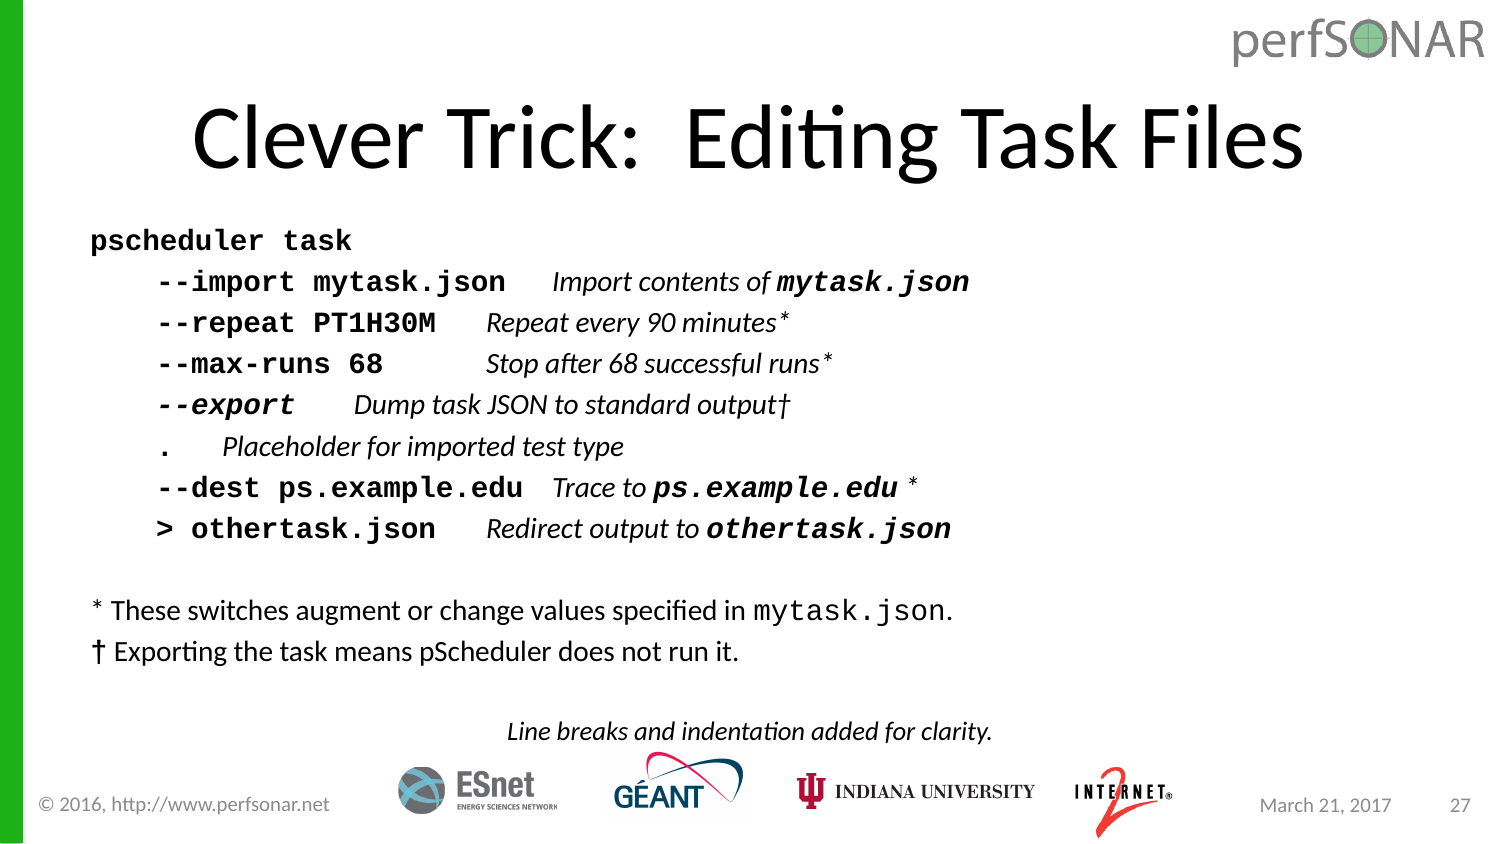

# Clever Trick:  Editing Task Files
pscheduler task
	--import mytask.json				Import contents of mytask.json
	--repeat PT1H30M					Repeat every 90 minutes*
	--max-runs 68						Stop after 68 successful runs*
	--export							Dump task JSON to standard output†
	.									Placeholder for imported test type
	--dest ps.example.edu				Trace to ps.example.edu *
	> othertask.json					Redirect output to othertask.json

* These switches augment or change values specified in mytask.json.
† Exporting the task means pScheduler does not run it.

Line breaks and indentation added for clarity.
© 2016, http://www.perfsonar.net
March 21, 2017
27